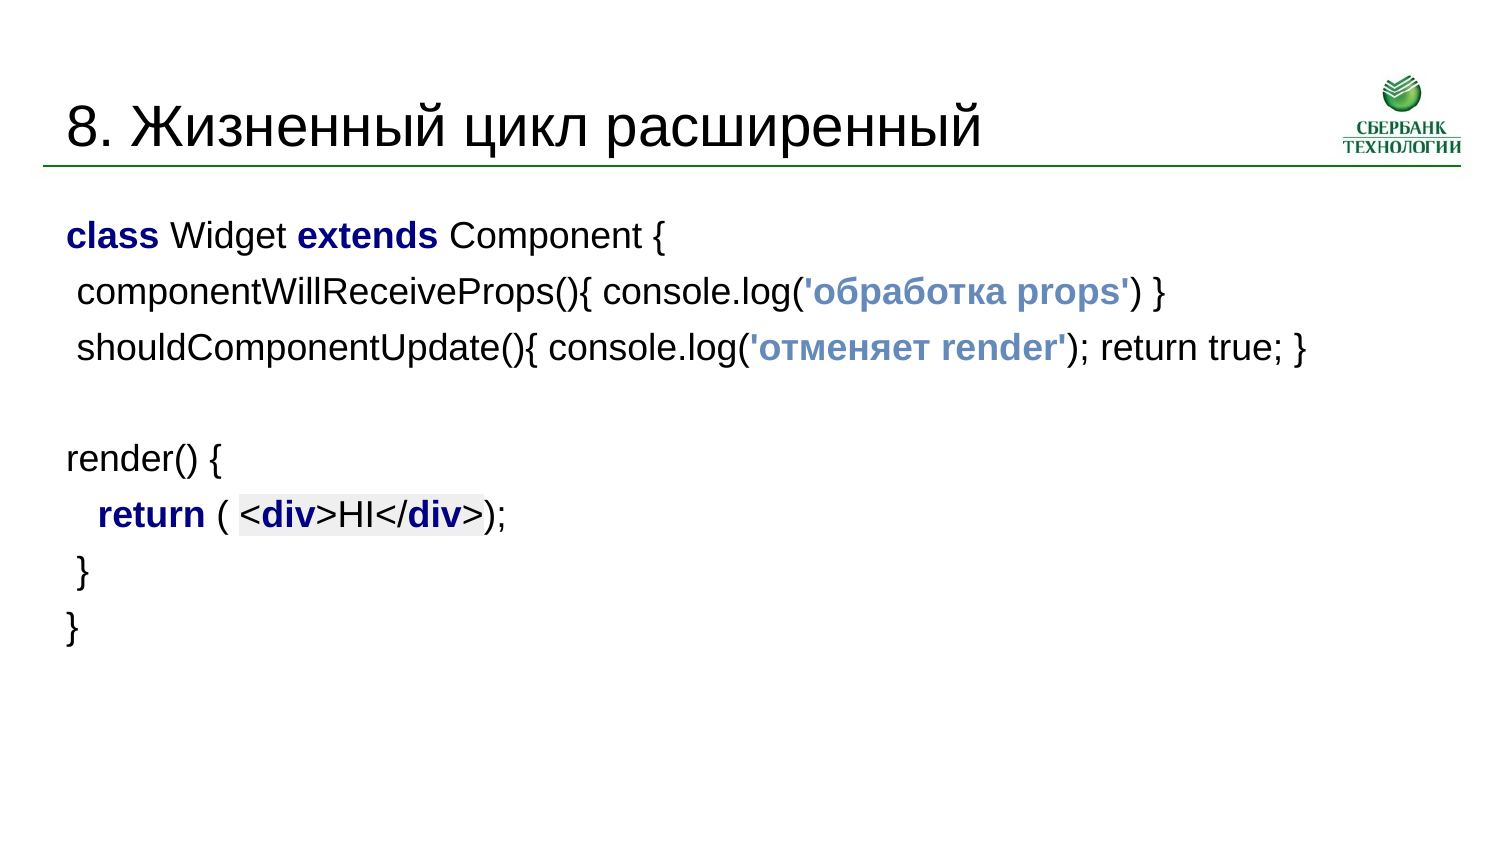

# 8. Жизненный цикл расширенный
class Widget extends Component {
 componentWillReceiveProps(){ console.log('обработка props') }
 shouldComponentUpdate(){ console.log('отменяет render'); return true; }

render() {
   return ( <div>HI</div>);
 }
}